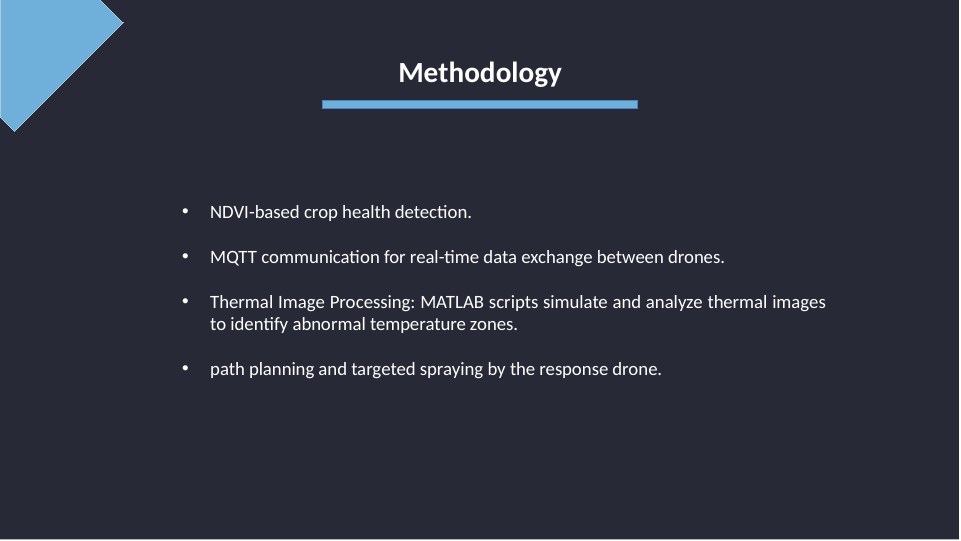

# Methodology

NDVI-based crop health detection.

MQTT communication for real-time data exchange between drones.

Thermal Image Processing: MATLAB scripts simulate and analyze thermal images to identify abnormal temperature zones.

path planning and targeted spraying by the response drone.